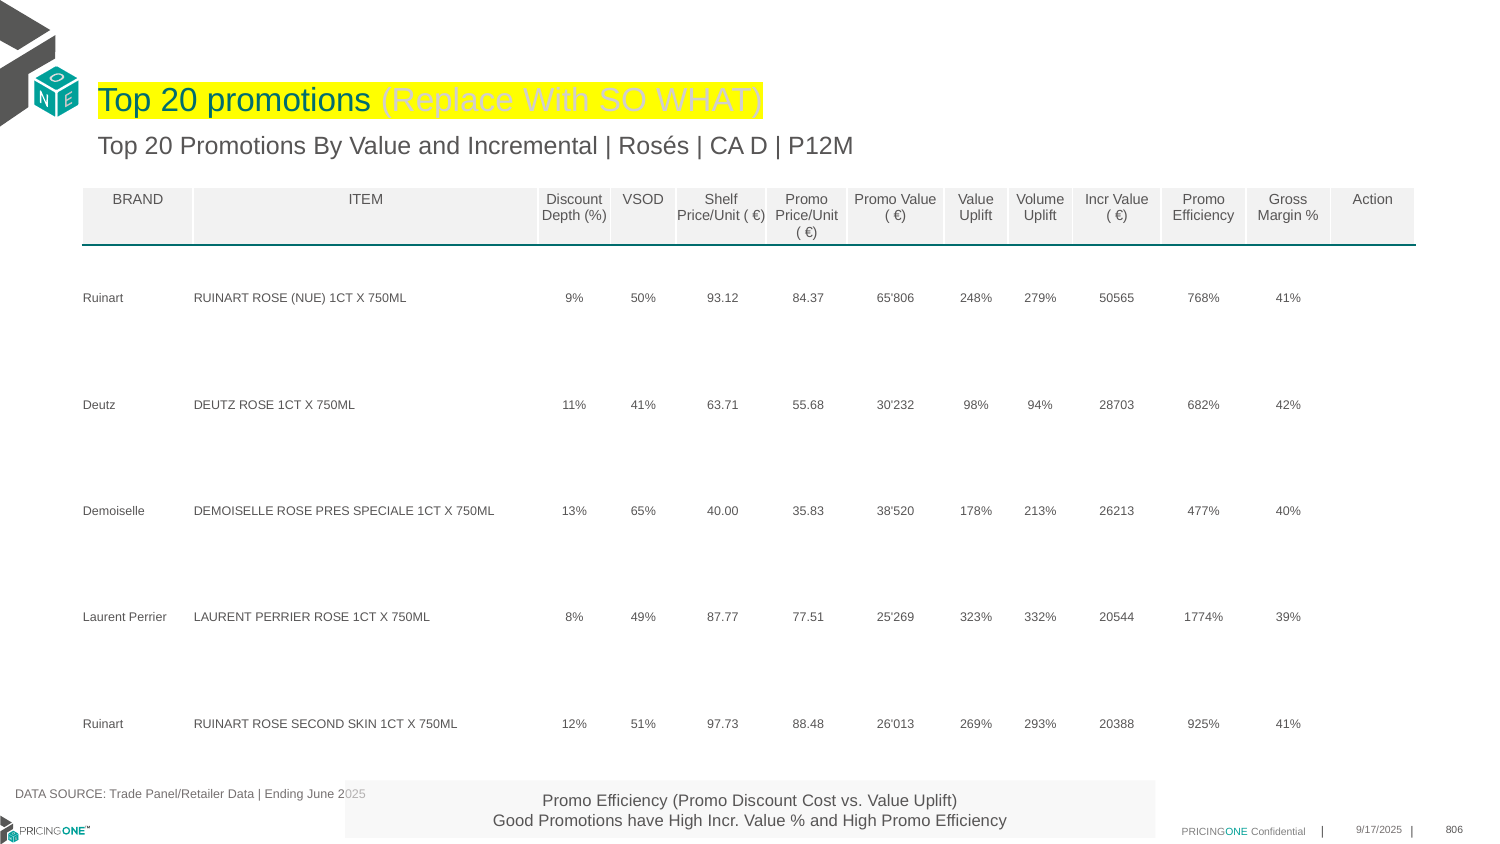

# Top 20 promotions (Replace With SO WHAT)
Top 20 Promotions By Value and Incremental | Rosés | CA D | P12M
| BRAND | ITEM | Discount Depth (%) | VSOD | Shelf Price/Unit ( €) | Promo Price/Unit ( €) | Promo Value ( €) | Value Uplift | Volume Uplift | Incr Value ( €) | Promo Efficiency | Gross Margin % | Action |
| --- | --- | --- | --- | --- | --- | --- | --- | --- | --- | --- | --- | --- |
| Ruinart | RUINART ROSE (NUE) 1CT X 750ML | 9% | 50% | 93.12 | 84.37 | 65'806 | 248% | 279% | 50565 | 768% | 41% |  |
| Deutz | DEUTZ ROSE 1CT X 750ML | 11% | 41% | 63.71 | 55.68 | 30'232 | 98% | 94% | 28703 | 682% | 42% |  |
| Demoiselle | DEMOISELLE ROSE PRES SPECIALE 1CT X 750ML | 13% | 65% | 40.00 | 35.83 | 38'520 | 178% | 213% | 26213 | 477% | 40% |  |
| Laurent Perrier | LAURENT PERRIER ROSE 1CT X 750ML | 8% | 49% | 87.77 | 77.51 | 25'269 | 323% | 332% | 20544 | 1774% | 39% |  |
| Ruinart | RUINART ROSE SECOND SKIN 1CT X 750ML | 12% | 51% | 97.73 | 88.48 | 26'013 | 269% | 293% | 20388 | 925% | 41% |  |
DATA SOURCE: Trade Panel/Retailer Data | Ending June 2025
Promo Efficiency (Promo Discount Cost vs. Value Uplift)
Good Promotions have High Incr. Value % and High Promo Efficiency

9/17/2025
806